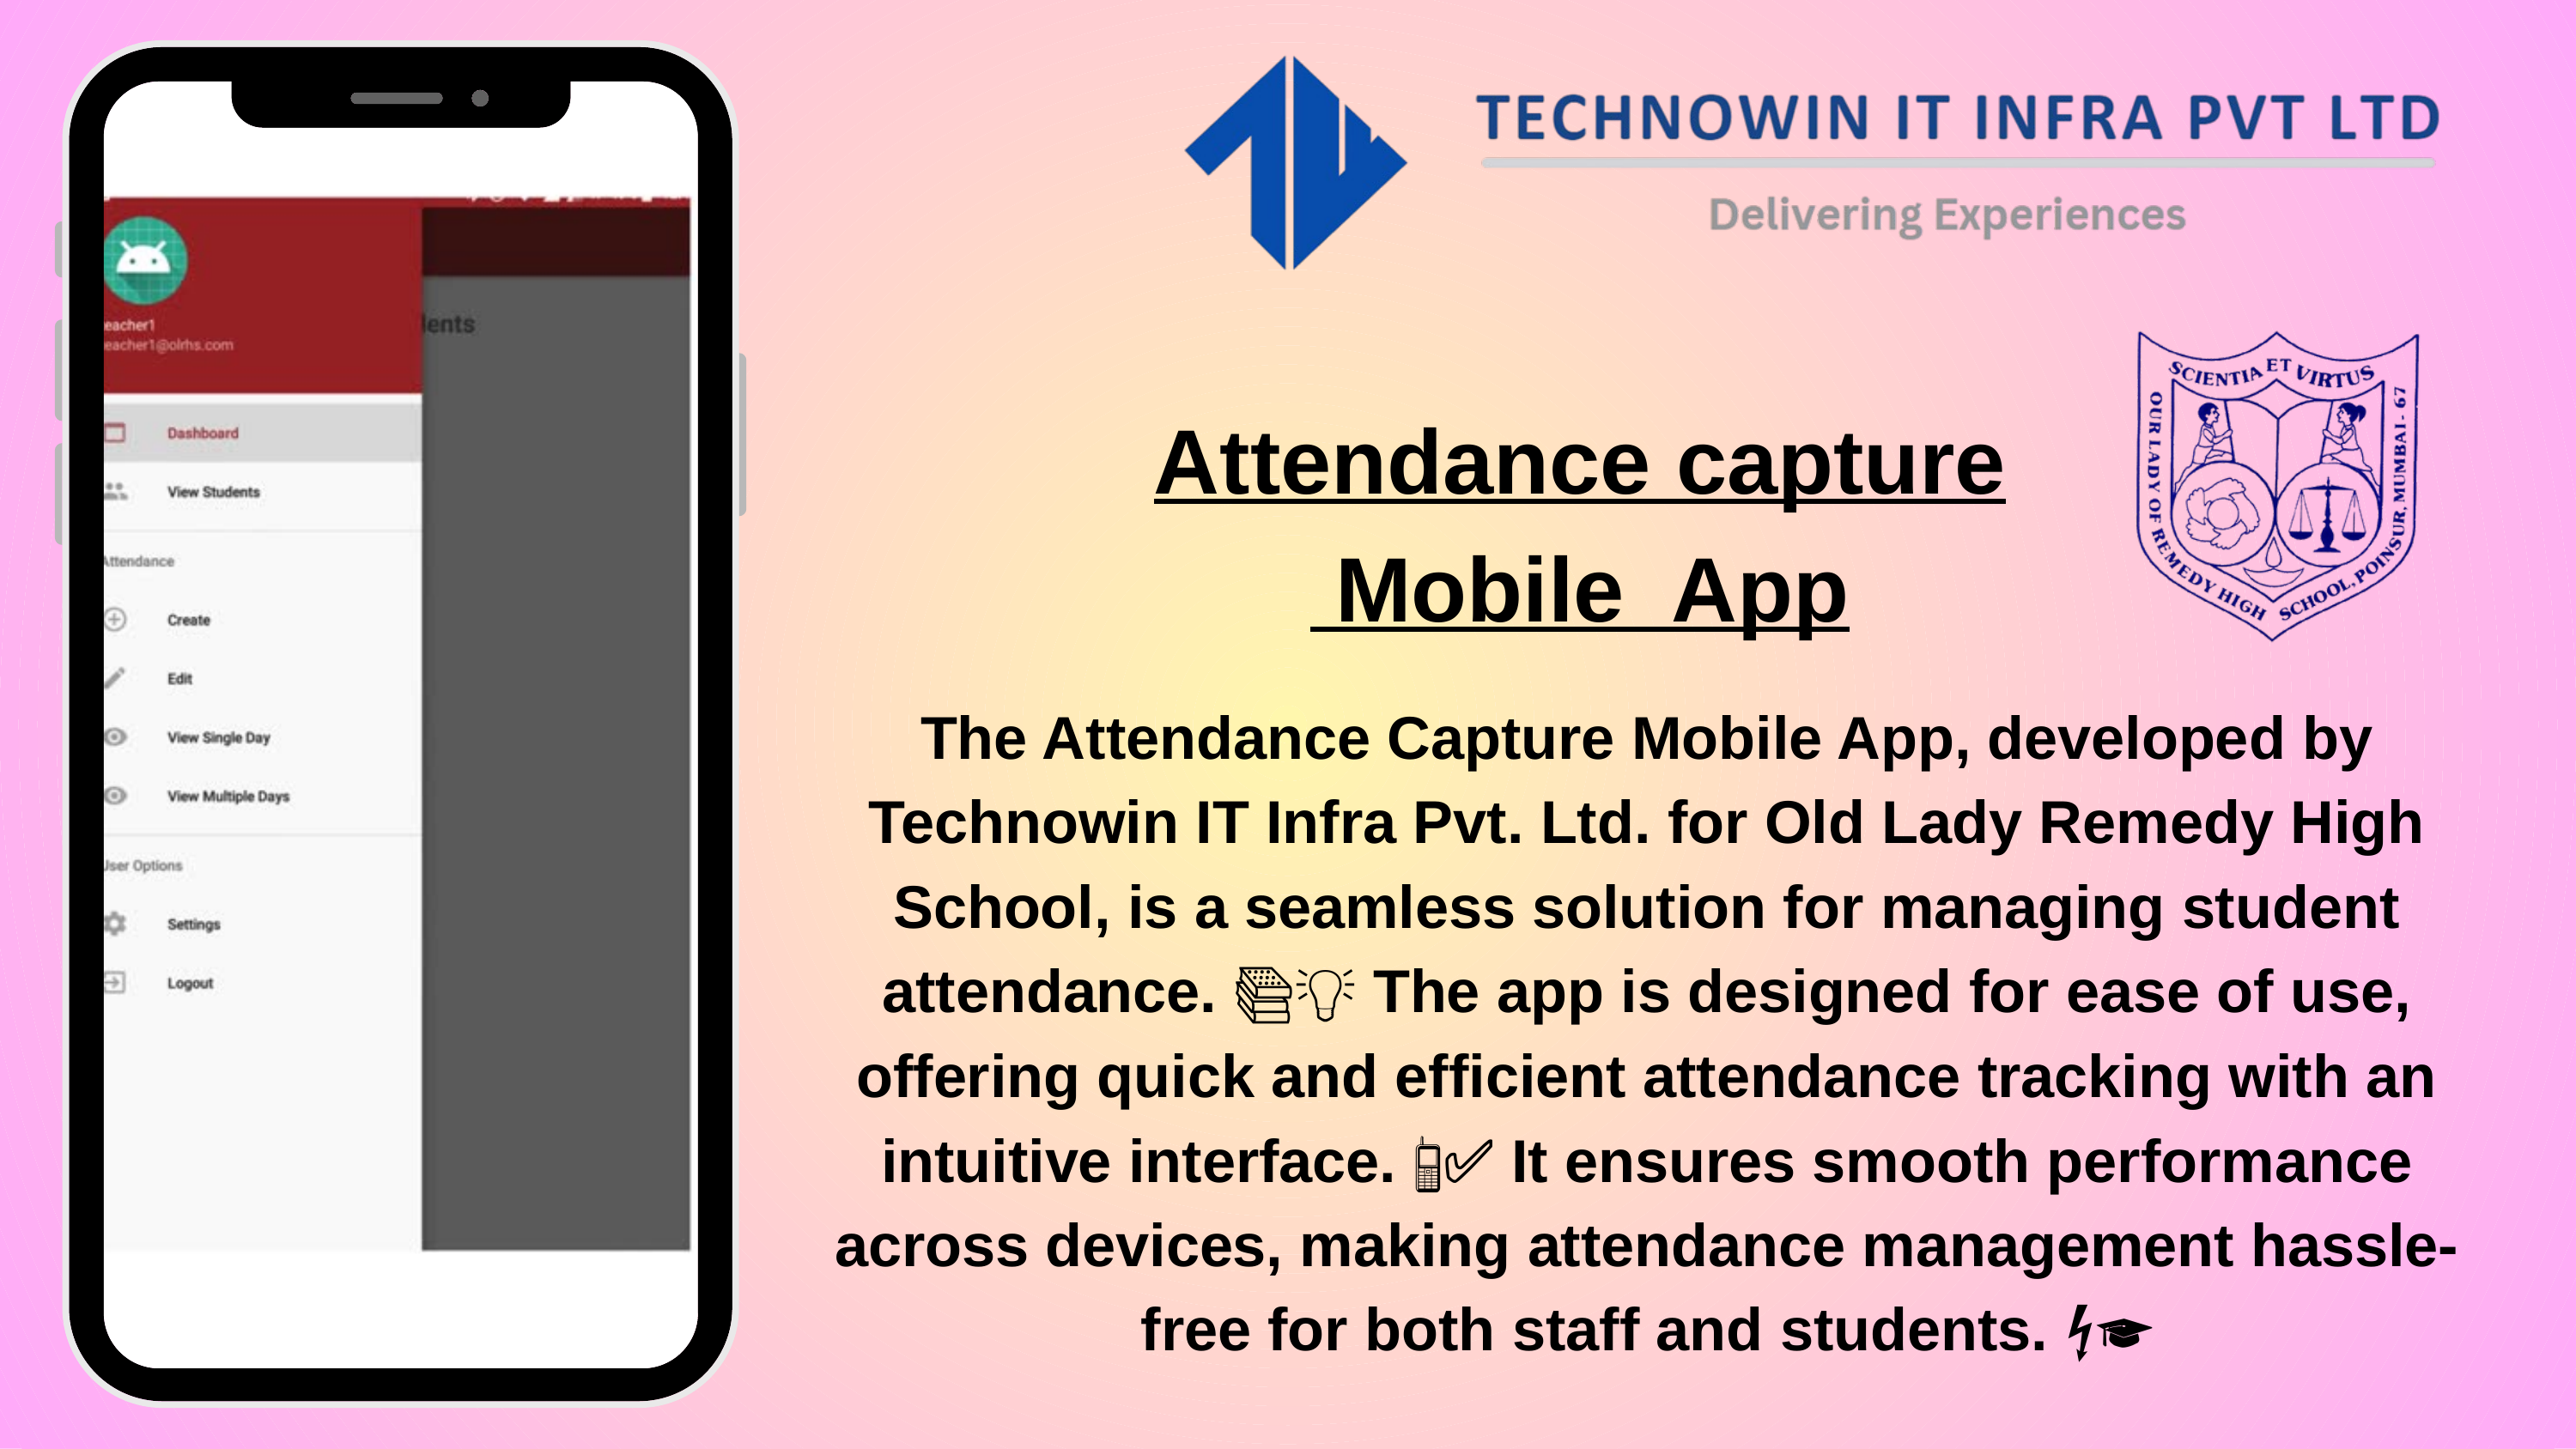

Attendance capture
 Mobile  App
The Attendance Capture Mobile App, developed by Technowin IT Infra Pvt. Ltd. for Old Lady Remedy High School, is a seamless solution for managing student attendance. 📚💡 The app is designed for ease of use, offering quick and efficient attendance tracking with an intuitive interface. 📱✅ It ensures smooth performance across devices, making attendance management hassle-free for both staff and students. ⚡🎓